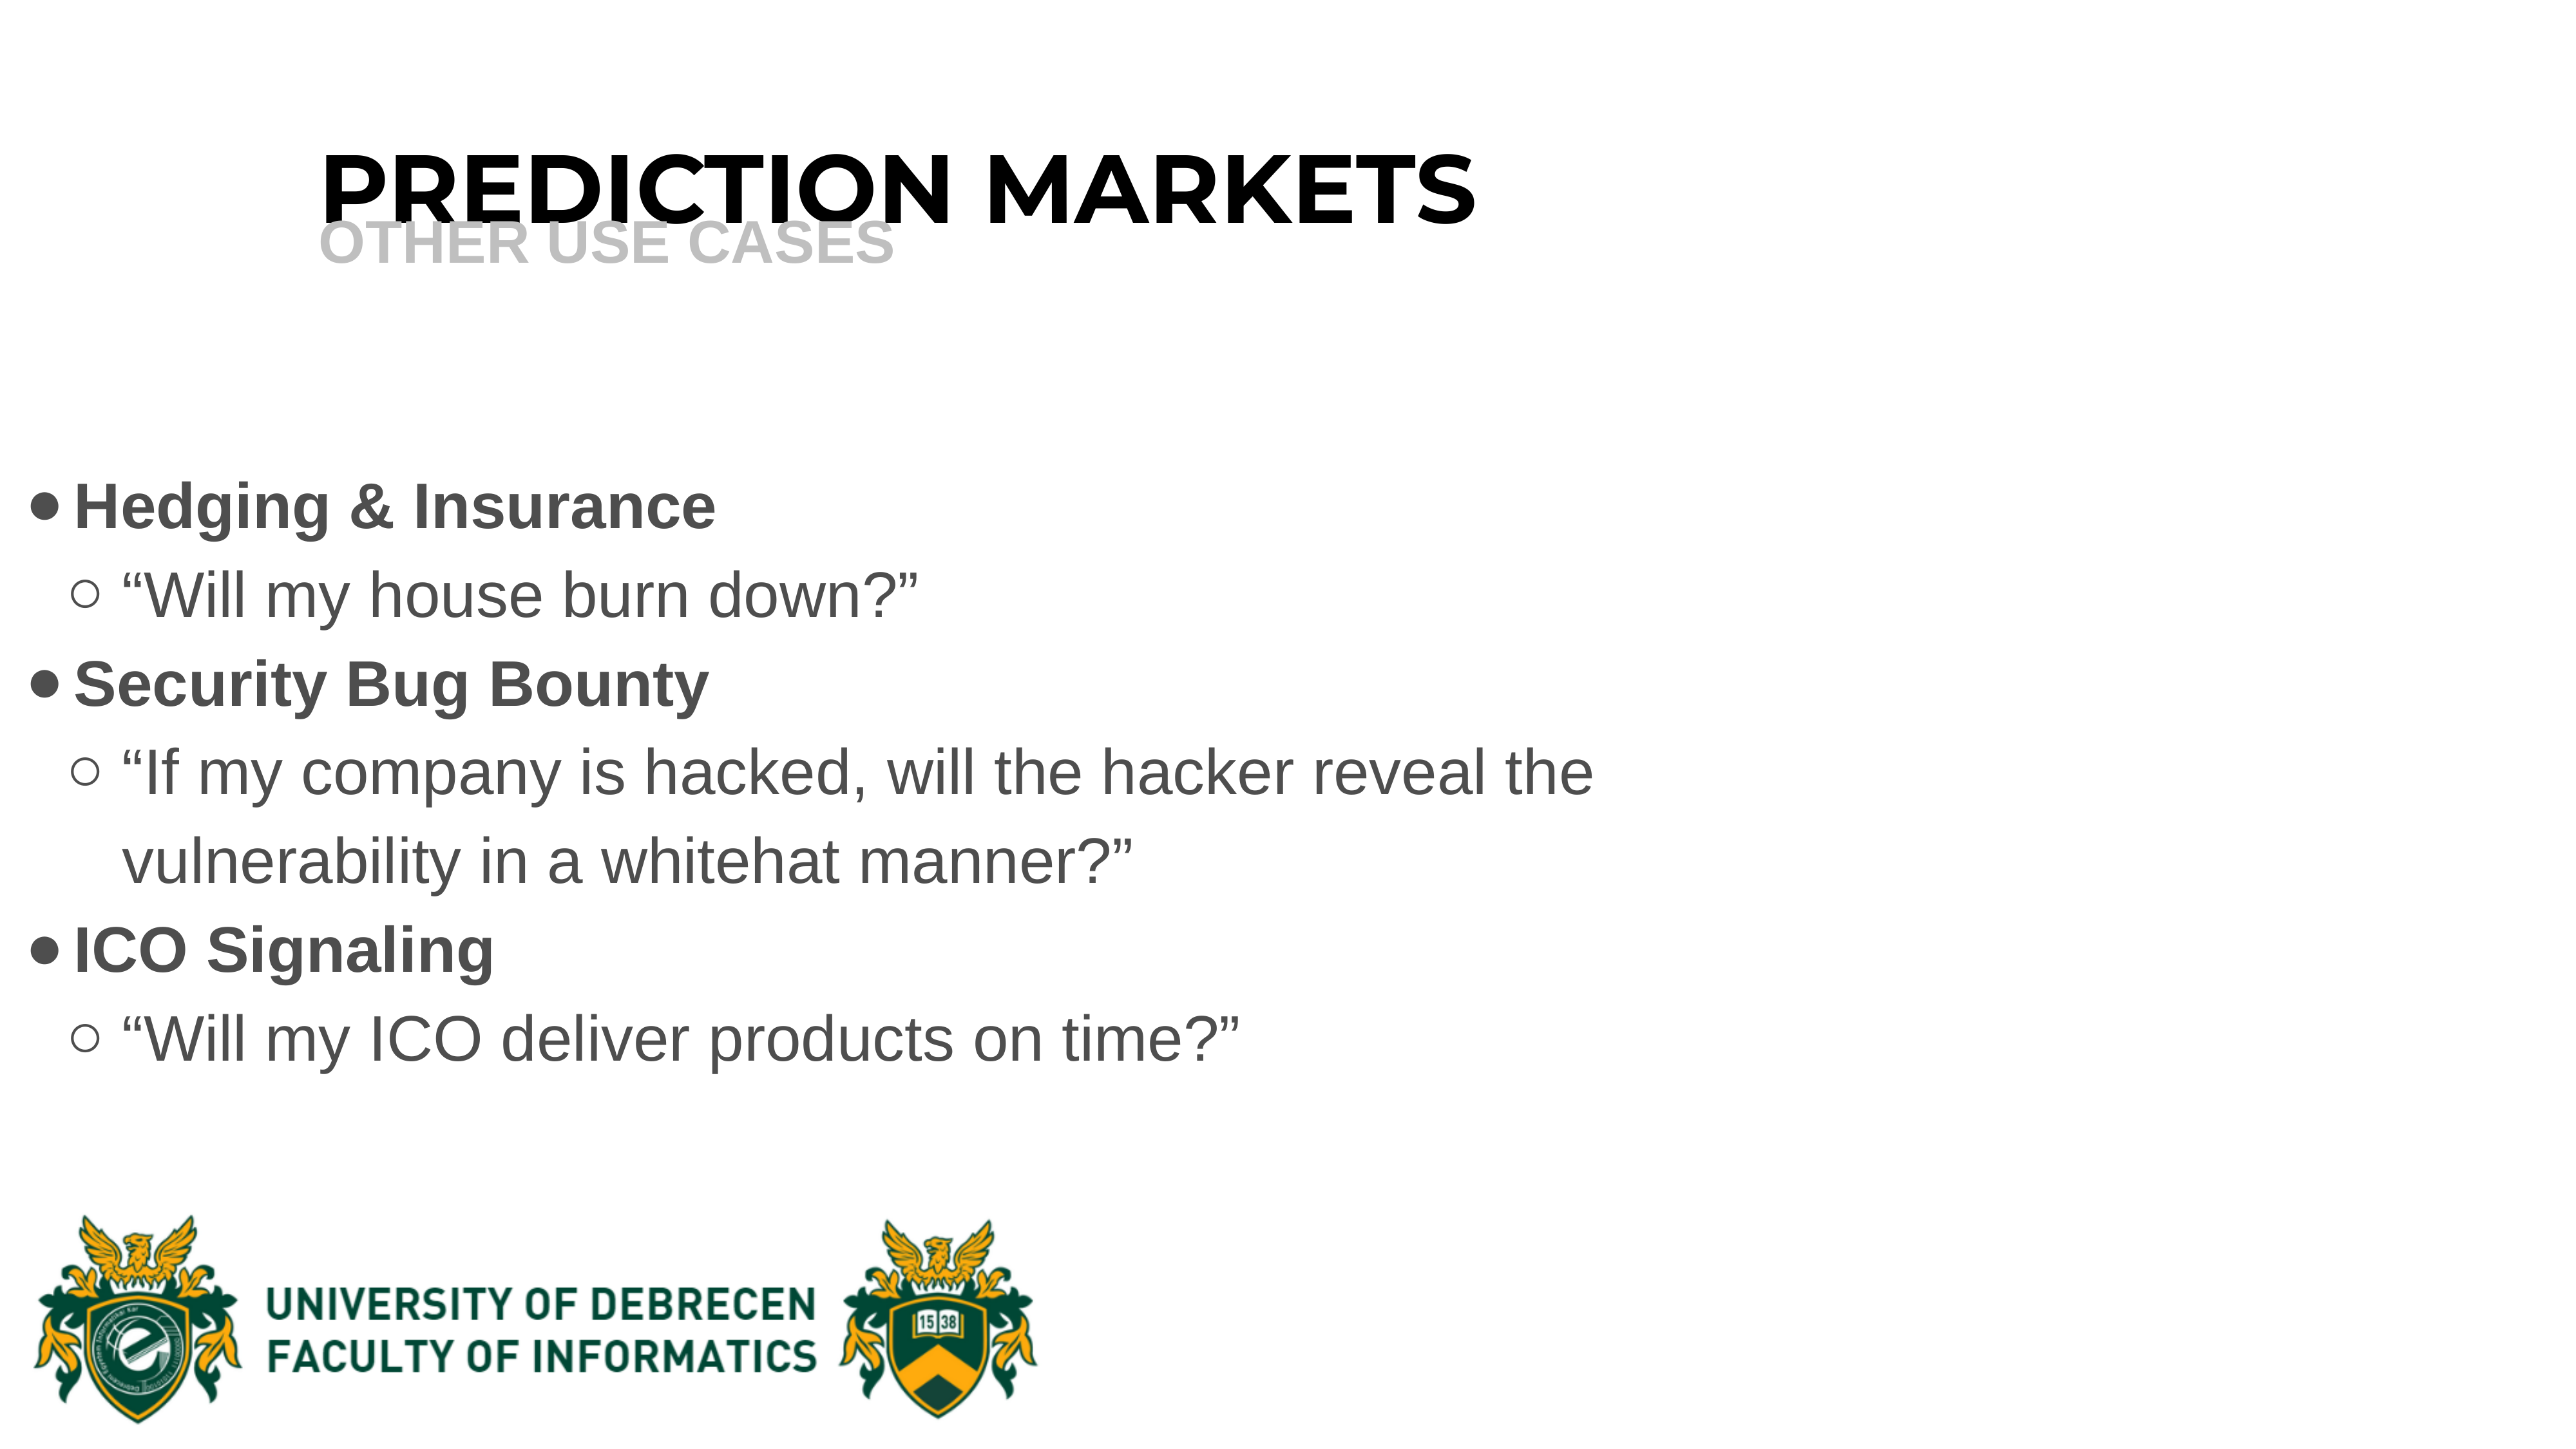

PREDICTION MARKETS
OTHER USE CASES

Hedging & Insurance
“Will my house burn down?”
Security Bug Bounty
“If my company is hacked, will the hacker reveal the vulnerability in a whitehat manner?”
ICO Signaling
“Will my ICO deliver products on time?”